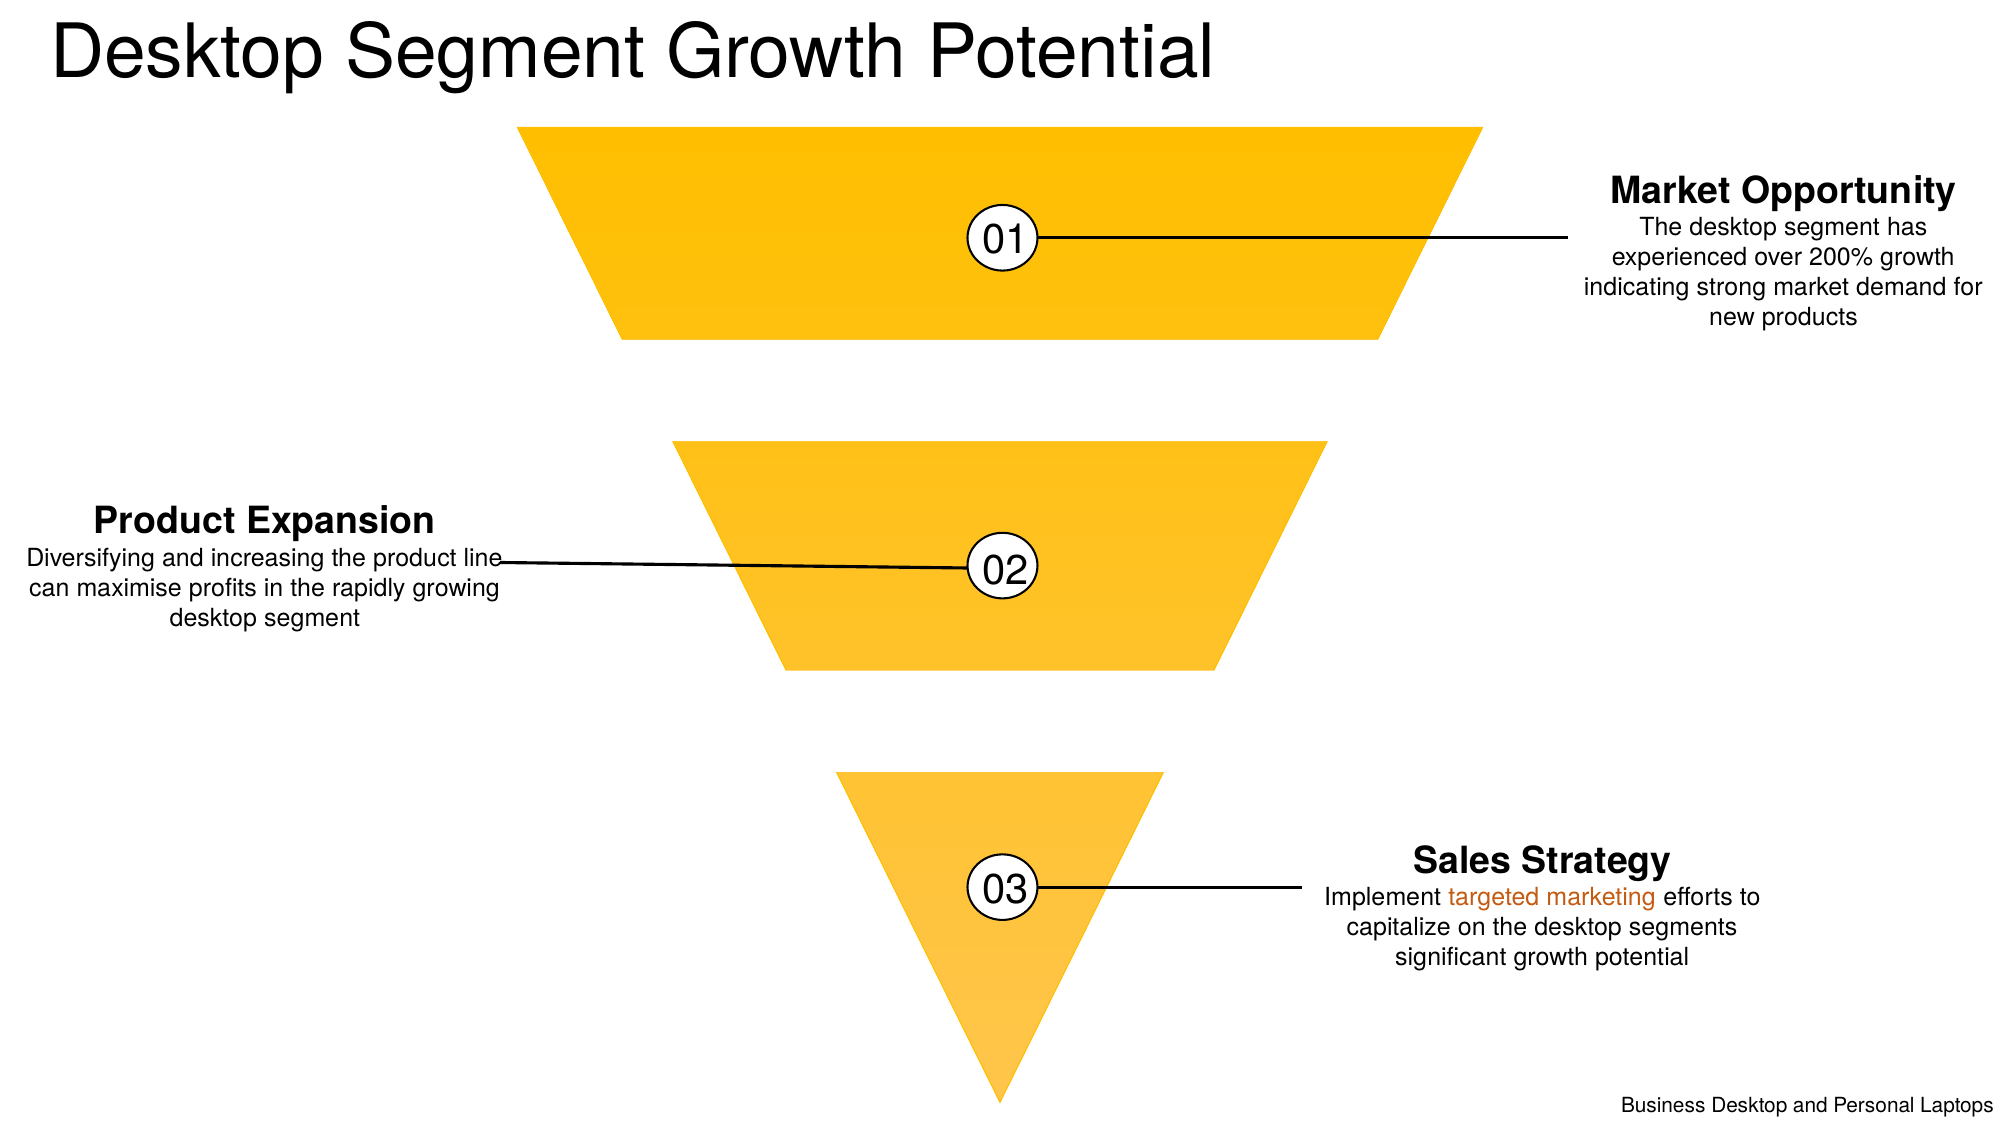

# Desktop Segment Growth Potential

Market Opportunity
The desktop segment has experienced over 200% growth indicating strong market demand for new products

01

Product Expansion
Diversifying and increasing the product line can maximise profits in the rapidly growing desktop segment

02

Sales Strategy
Implement targeted marketing efforts to capitalize on the desktop segments significant growth potential

03
Business Desktop and Personal Laptops